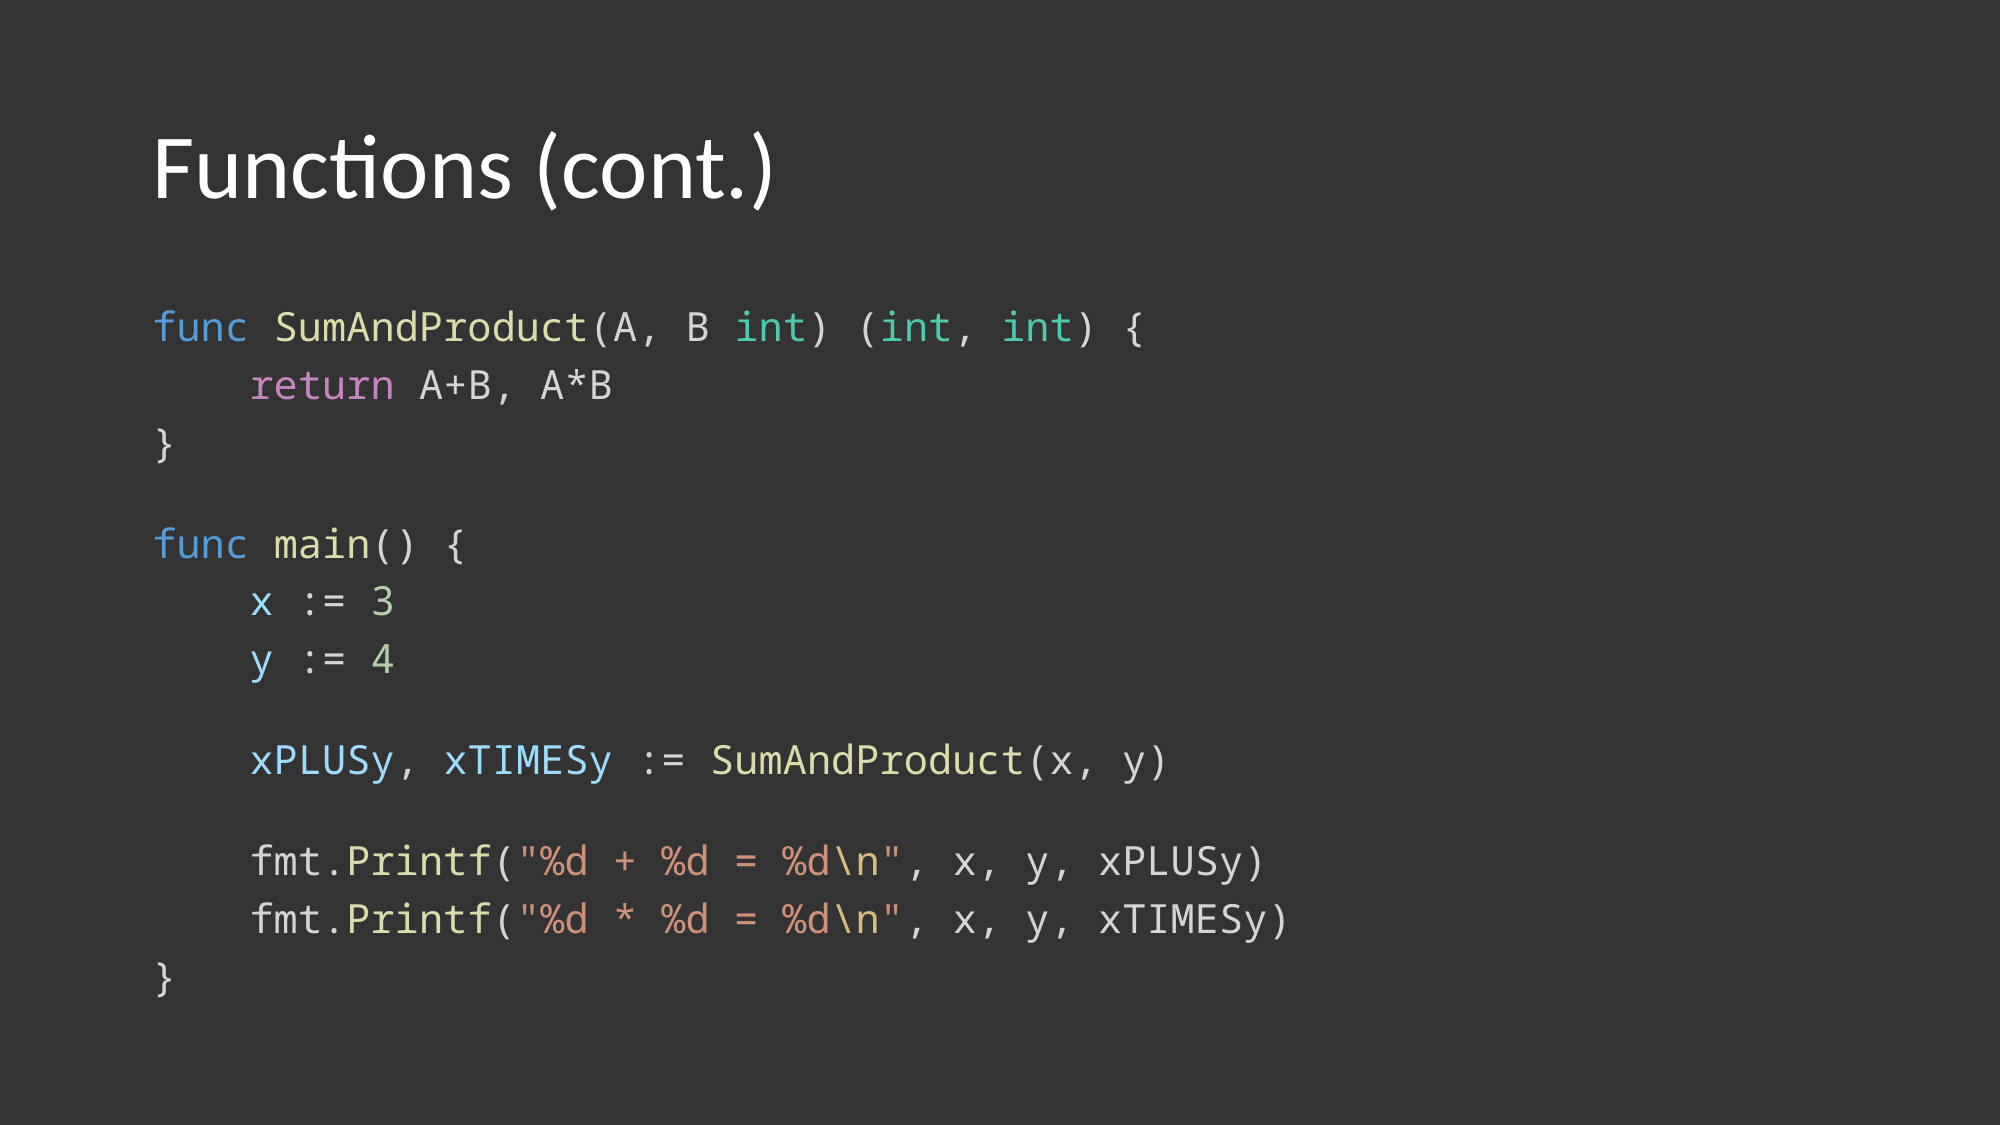

# Functions (cont.)
func SumAndProduct(A, B int) (int, int) {
    return A+B, A*B
}
func main() {
    x := 3
    y := 4
    xPLUSy, xTIMESy := SumAndProduct(x, y)
    fmt.Printf("%d + %d = %d\n", x, y, xPLUSy)
    fmt.Printf("%d * %d = %d\n", x, y, xTIMESy)
}